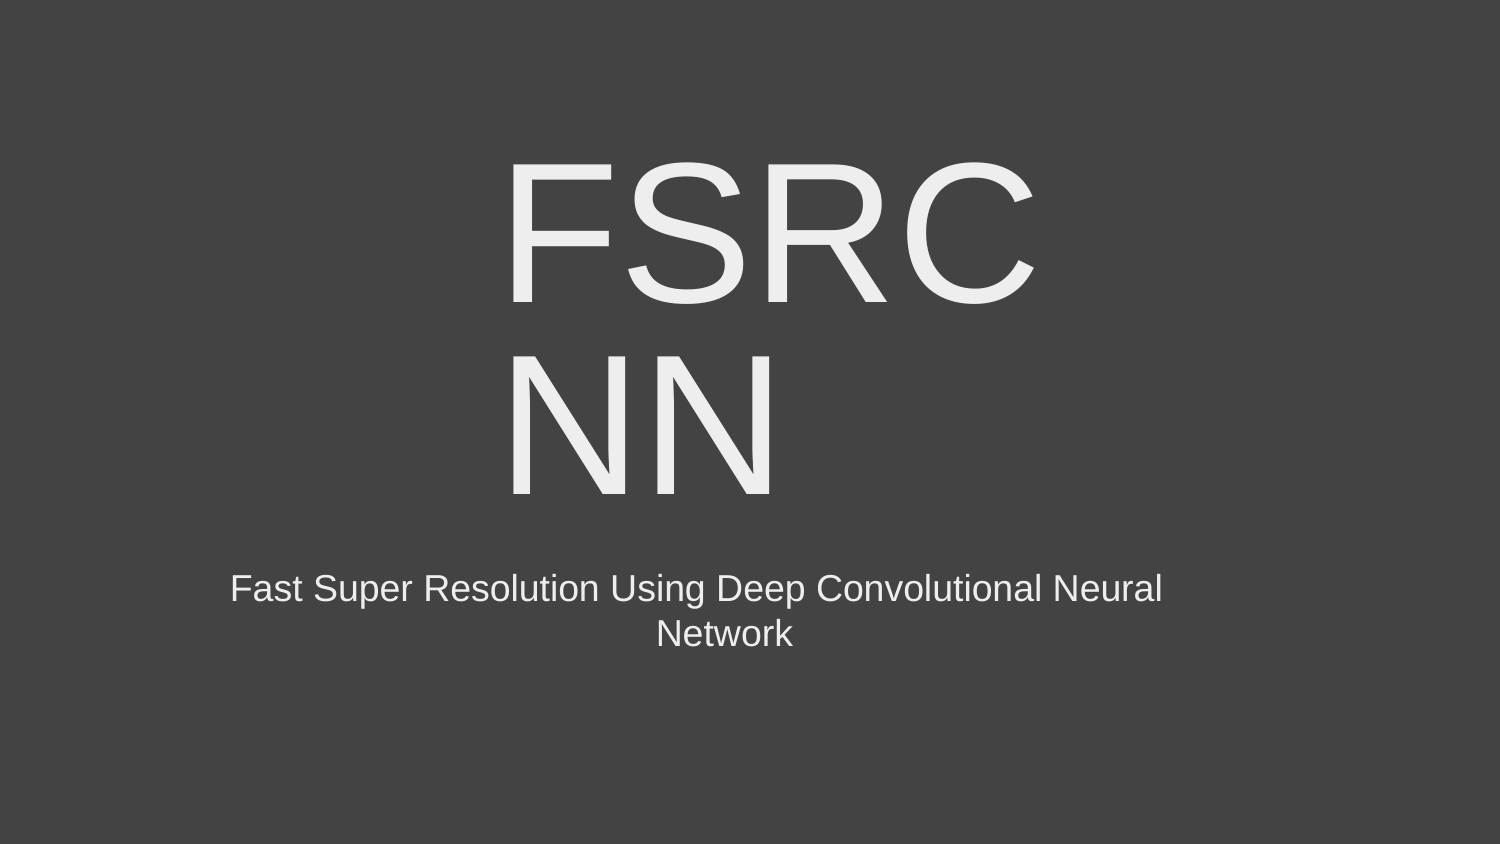

# FSRCNN
Fast Super Resolution Using Deep Convolutional Neural Network